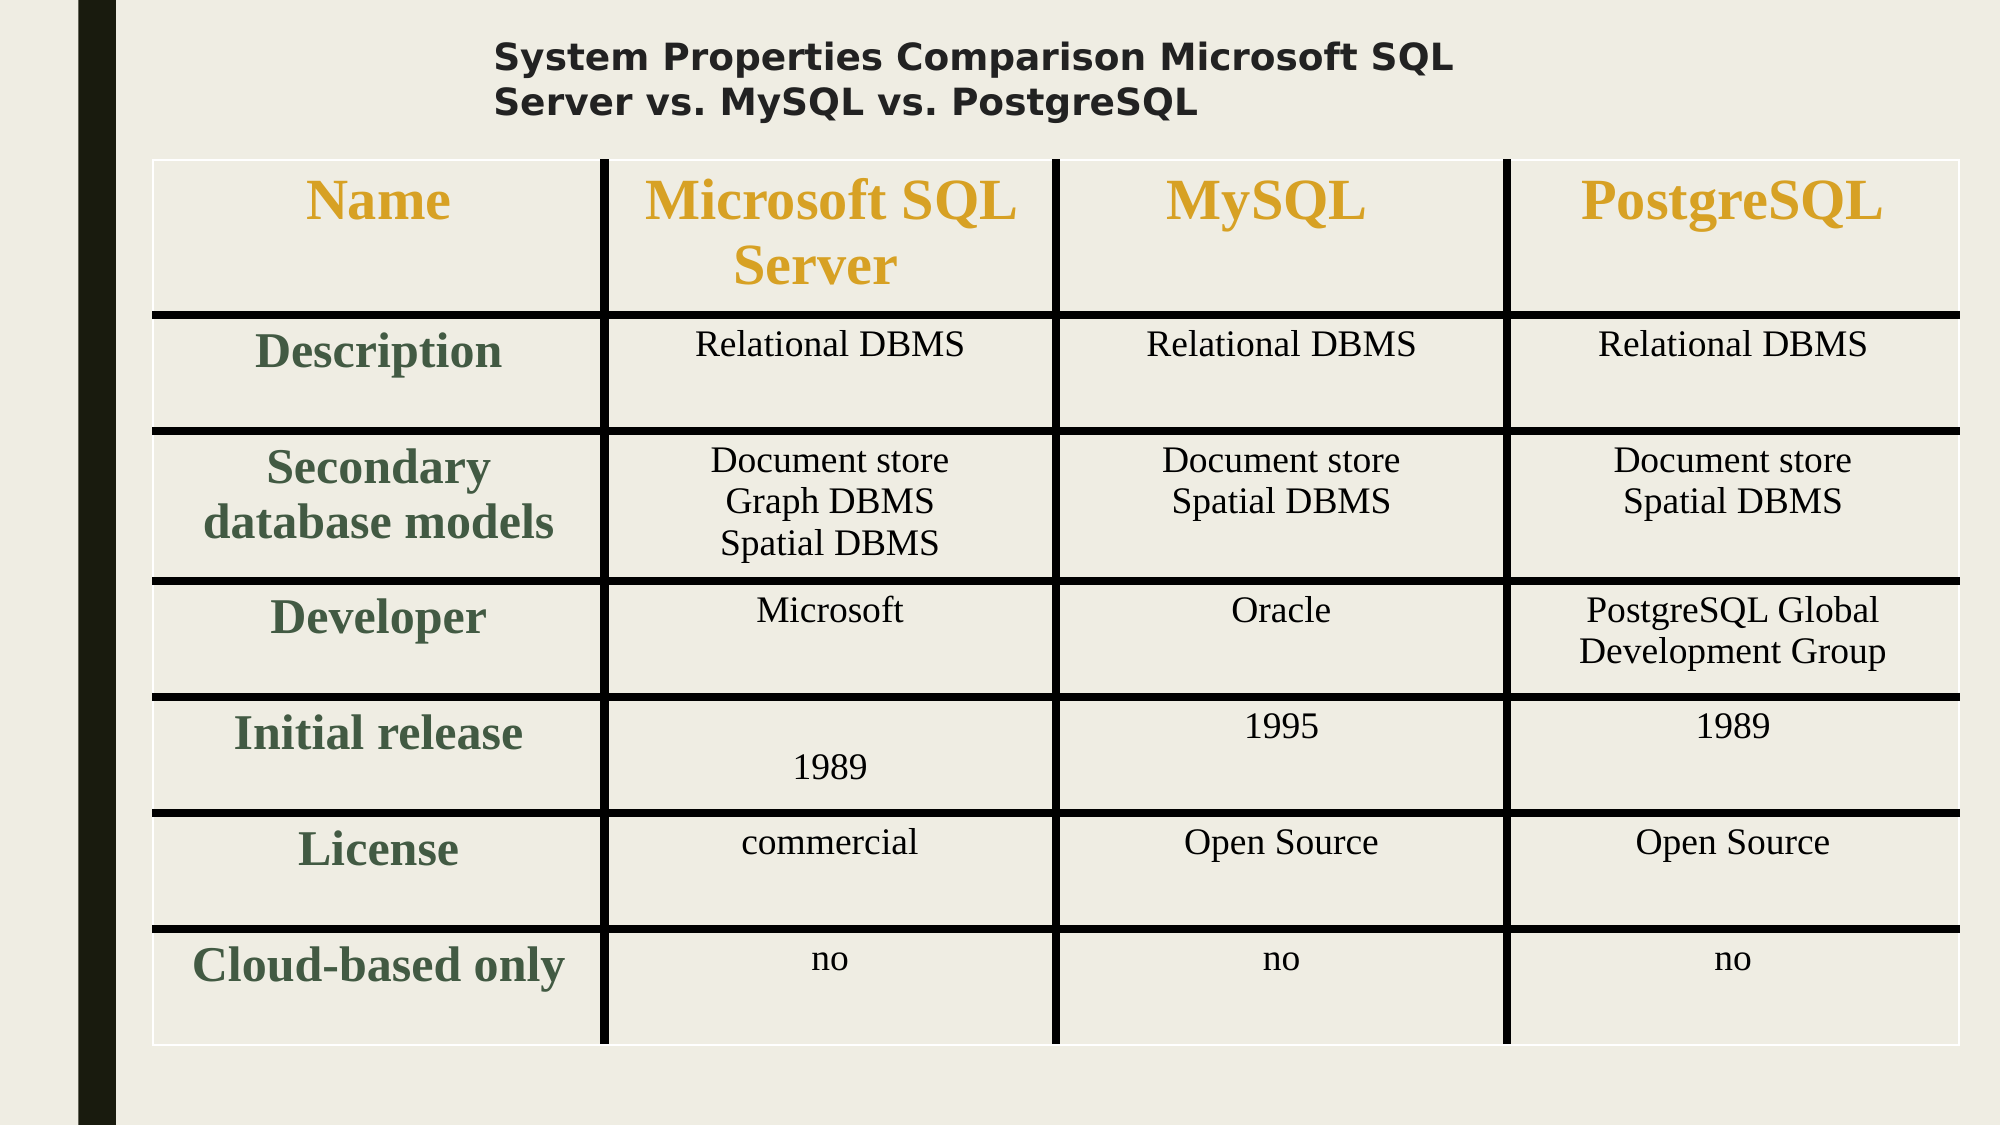

System Properties Comparison Microsoft SQL Server vs. MySQL vs. PostgreSQL
| Name | Microsoft SQL Server | MySQL | PostgreSQL |
| --- | --- | --- | --- |
| Description | Relational DBMS | Relational DBMS | Relational DBMS |
| Secondary database models | Document store Graph DBMS Spatial DBMS | Document store Spatial DBMS | Document store Spatial DBMS |
| Developer | Microsoft | Oracle | PostgreSQL Global Development Group |
| Initial release | 1989 | 1995 | 1989 |
| License | commercial | Open Source | Open Source |
| Cloud-based only | no | no | no |